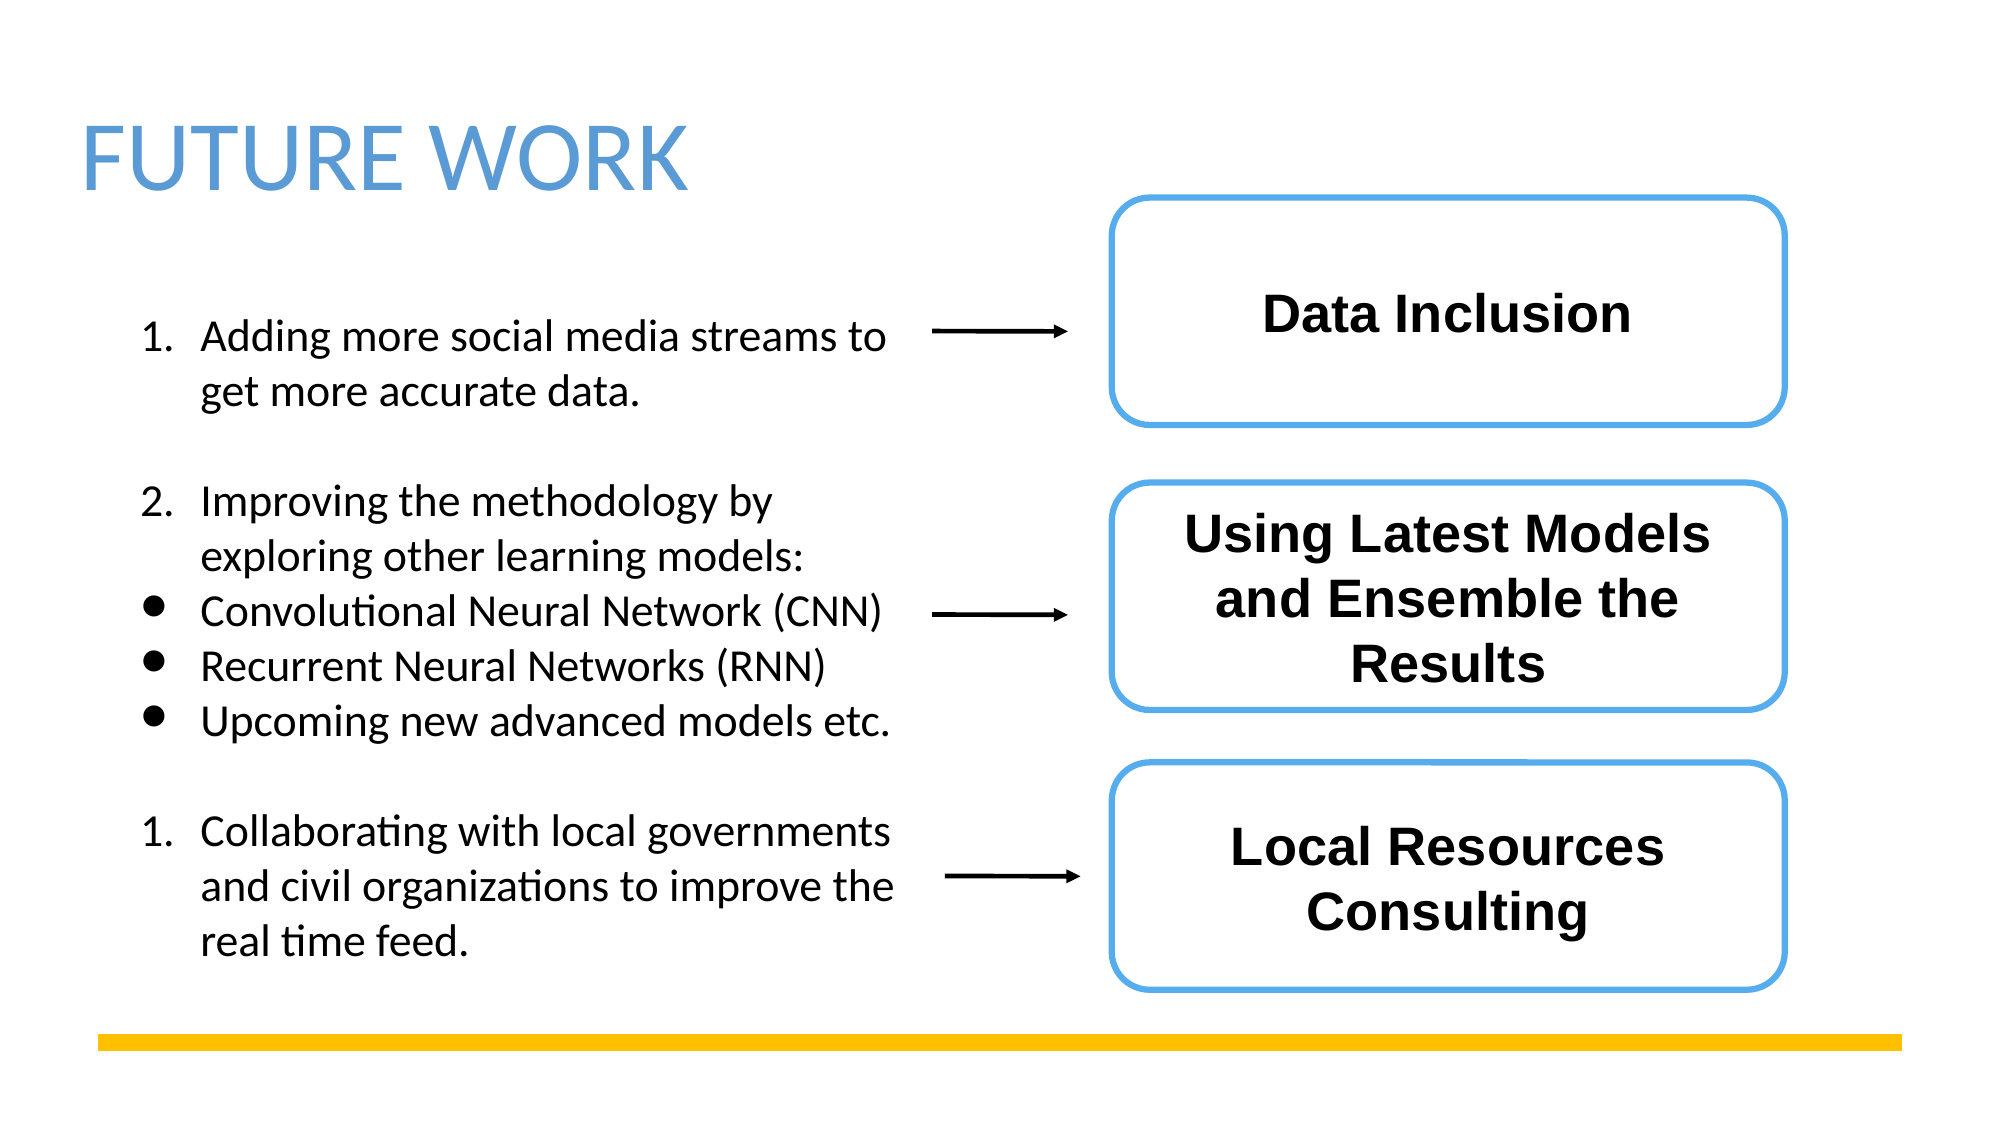

FUTURE WORK
Data Inclusion
Adding more social media streams to get more accurate data.

Improving the methodology by exploring other learning models:
Convolutional Neural Network (CNN)
Recurrent Neural Networks (RNN)
Upcoming new advanced models etc.

Collaborating with local governments and civil organizations to improve the real time feed.
Using Latest Models and Ensemble the Results
Local Resources Consulting